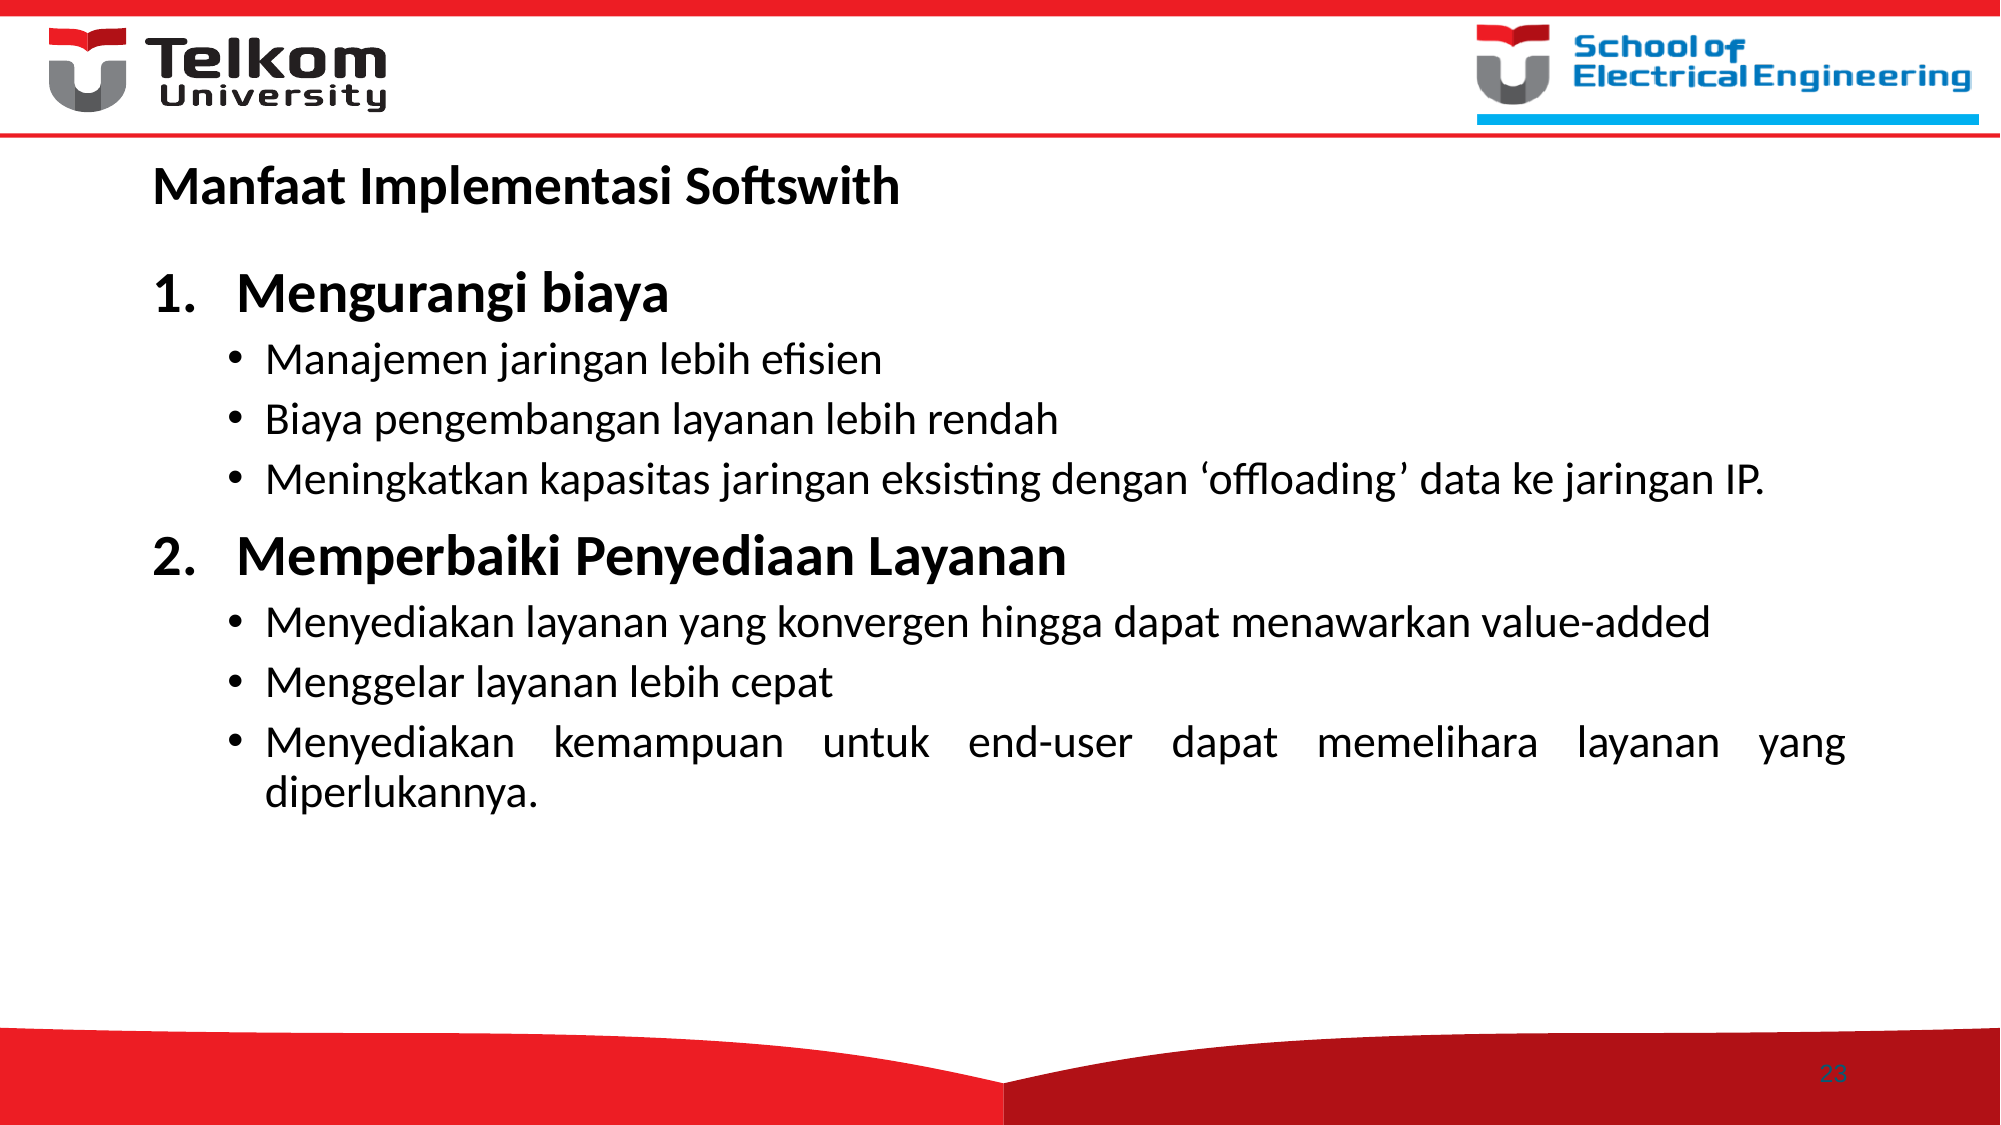

# Manfaat Implementasi Softswith
Mengurangi biaya
Manajemen jaringan lebih efisien
Biaya pengembangan layanan lebih rendah
Meningkatkan kapasitas jaringan eksisting dengan ‘offloading’ data ke jaringan IP.
Memperbaiki Penyediaan Layanan
Menyediakan layanan yang konvergen hingga dapat menawarkan value-added
Menggelar layanan lebih cepat
Menyediakan kemampuan untuk end-user dapat memelihara layanan yang diperlukannya.

23